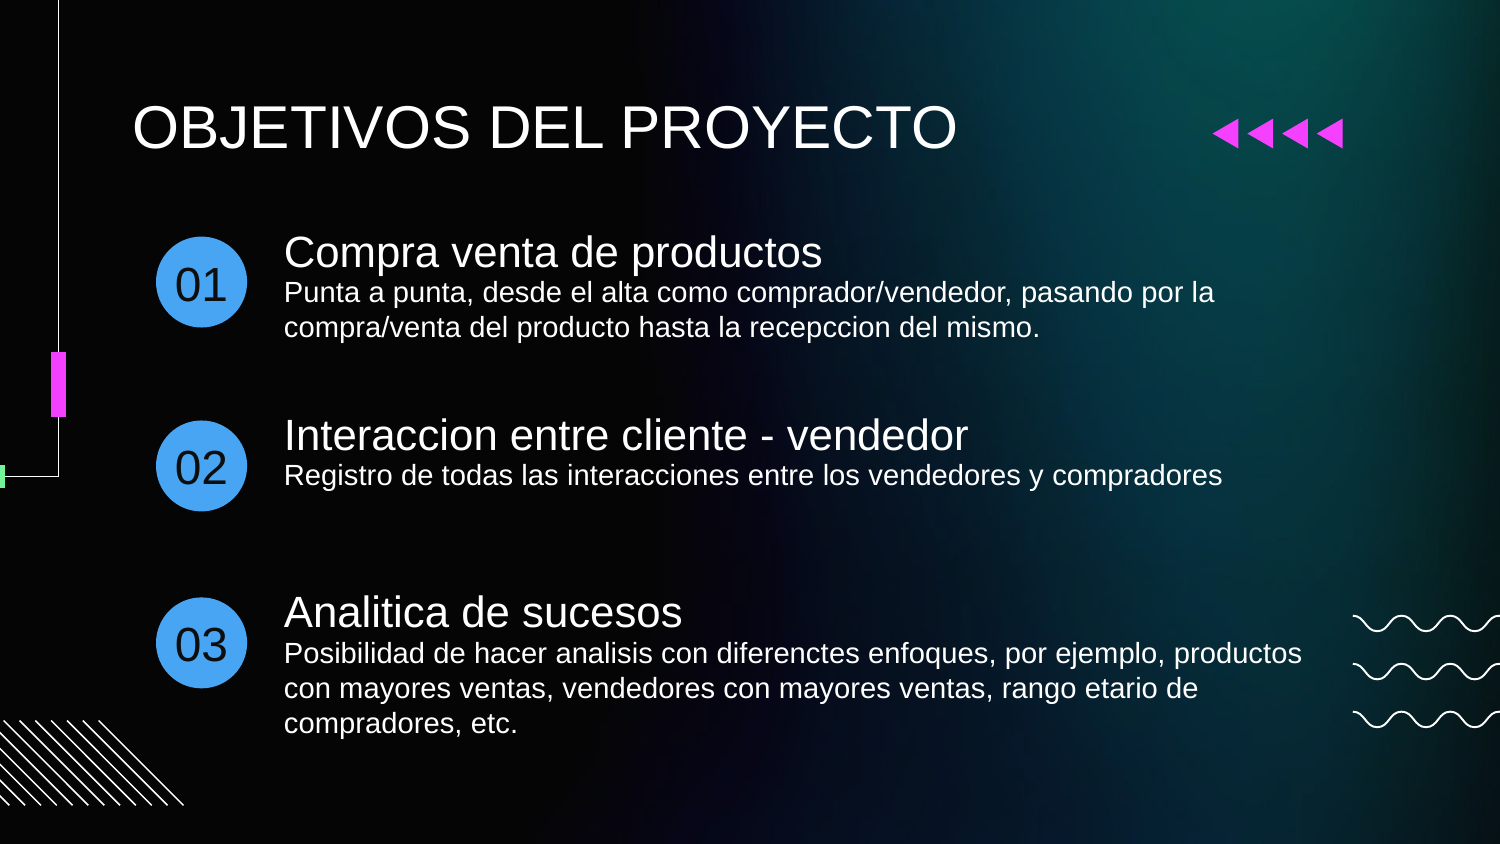

OBJETIVOS DEL PROYECTO

Compra venta de productos
# 01

Punta a punta, desde el alta como comprador/vendedor, pasando por la compra/venta del producto hasta la recepccion del mismo.
Interaccion entre cliente - vendedor
02

Registro de todas las interacciones entre los vendedores y compradores
Analitica de sucesos
03

Posibilidad de hacer analisis con diferenctes enfoques, por ejemplo, productos con mayores ventas, vendedores con mayores ventas, rango etario de compradores, etc.